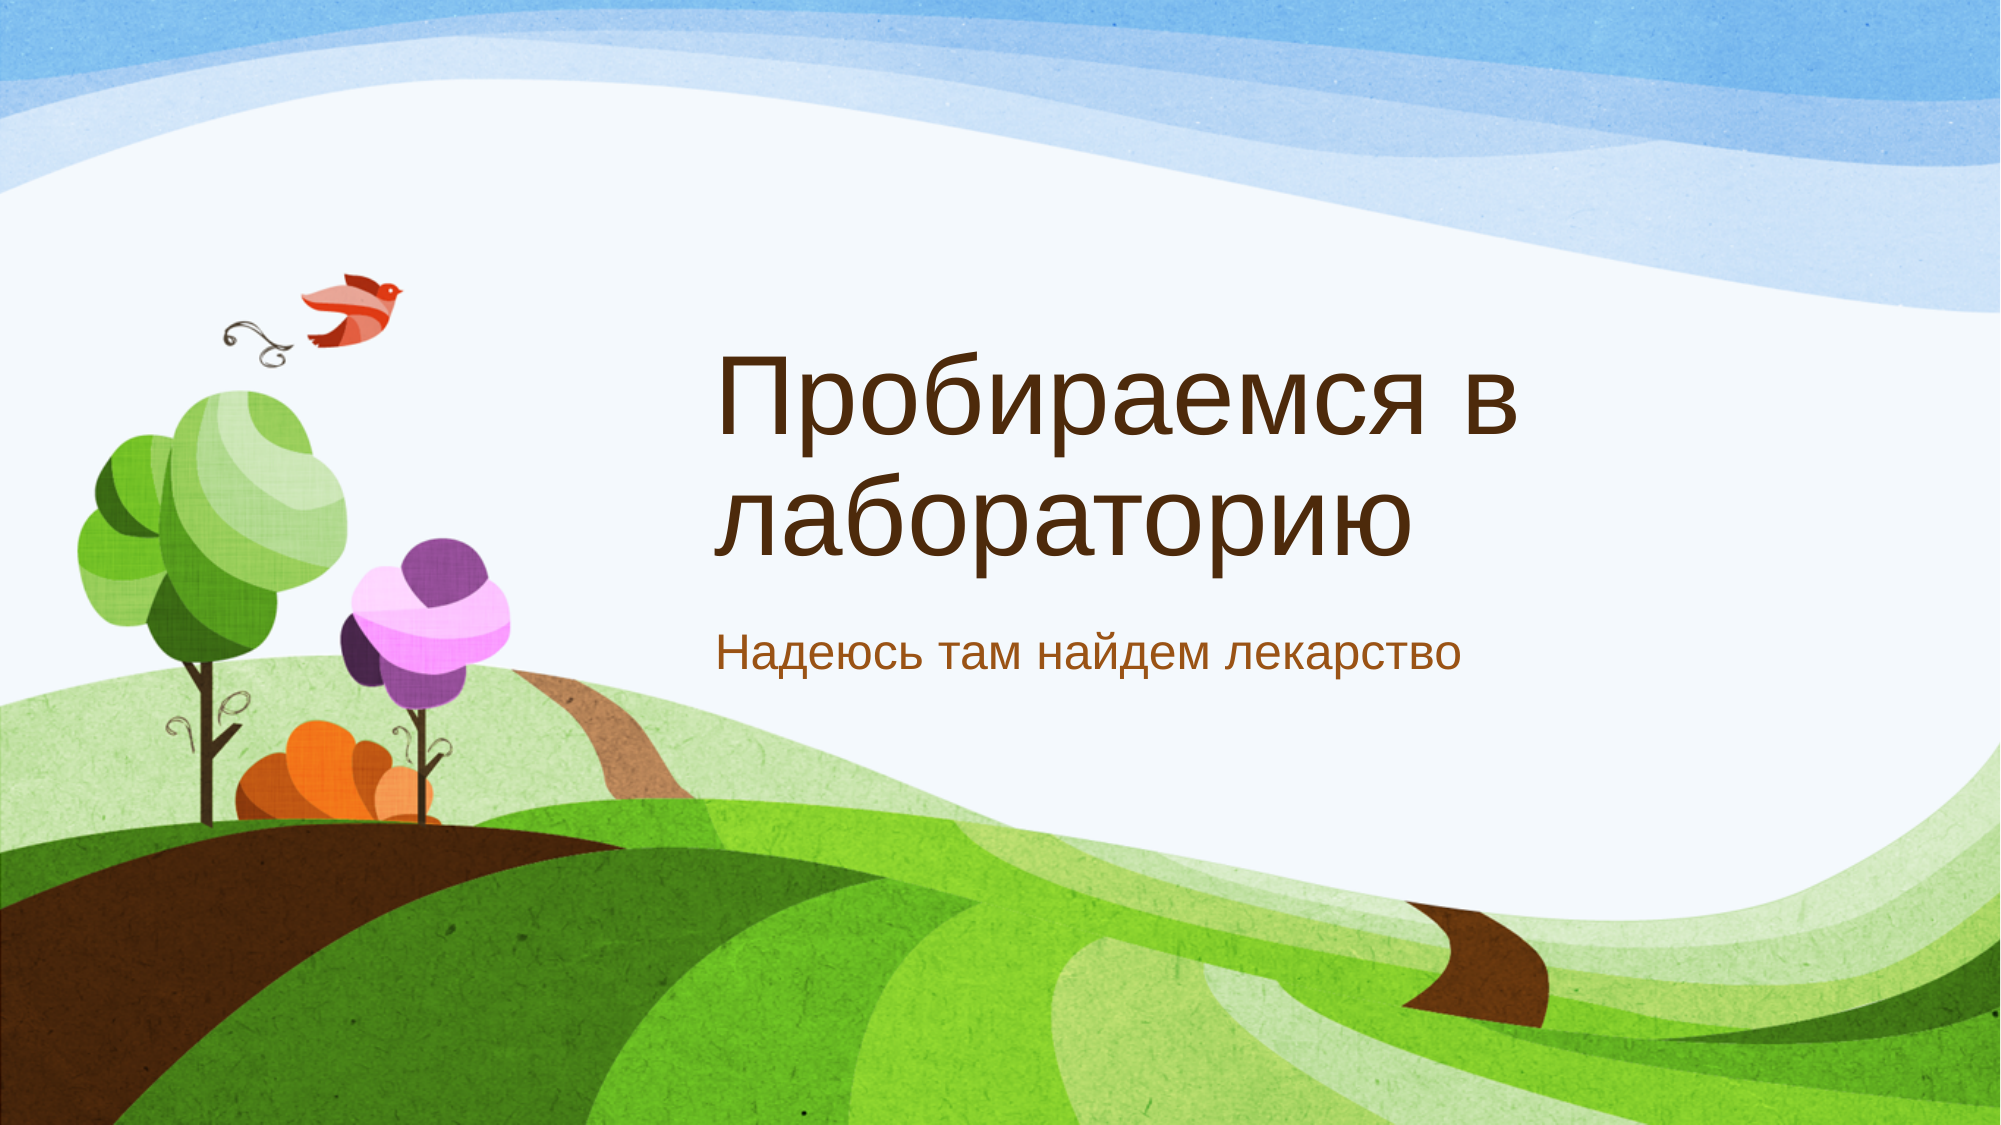

# Пробираемся в лабораторию
Надеюсь там найдем лекарство